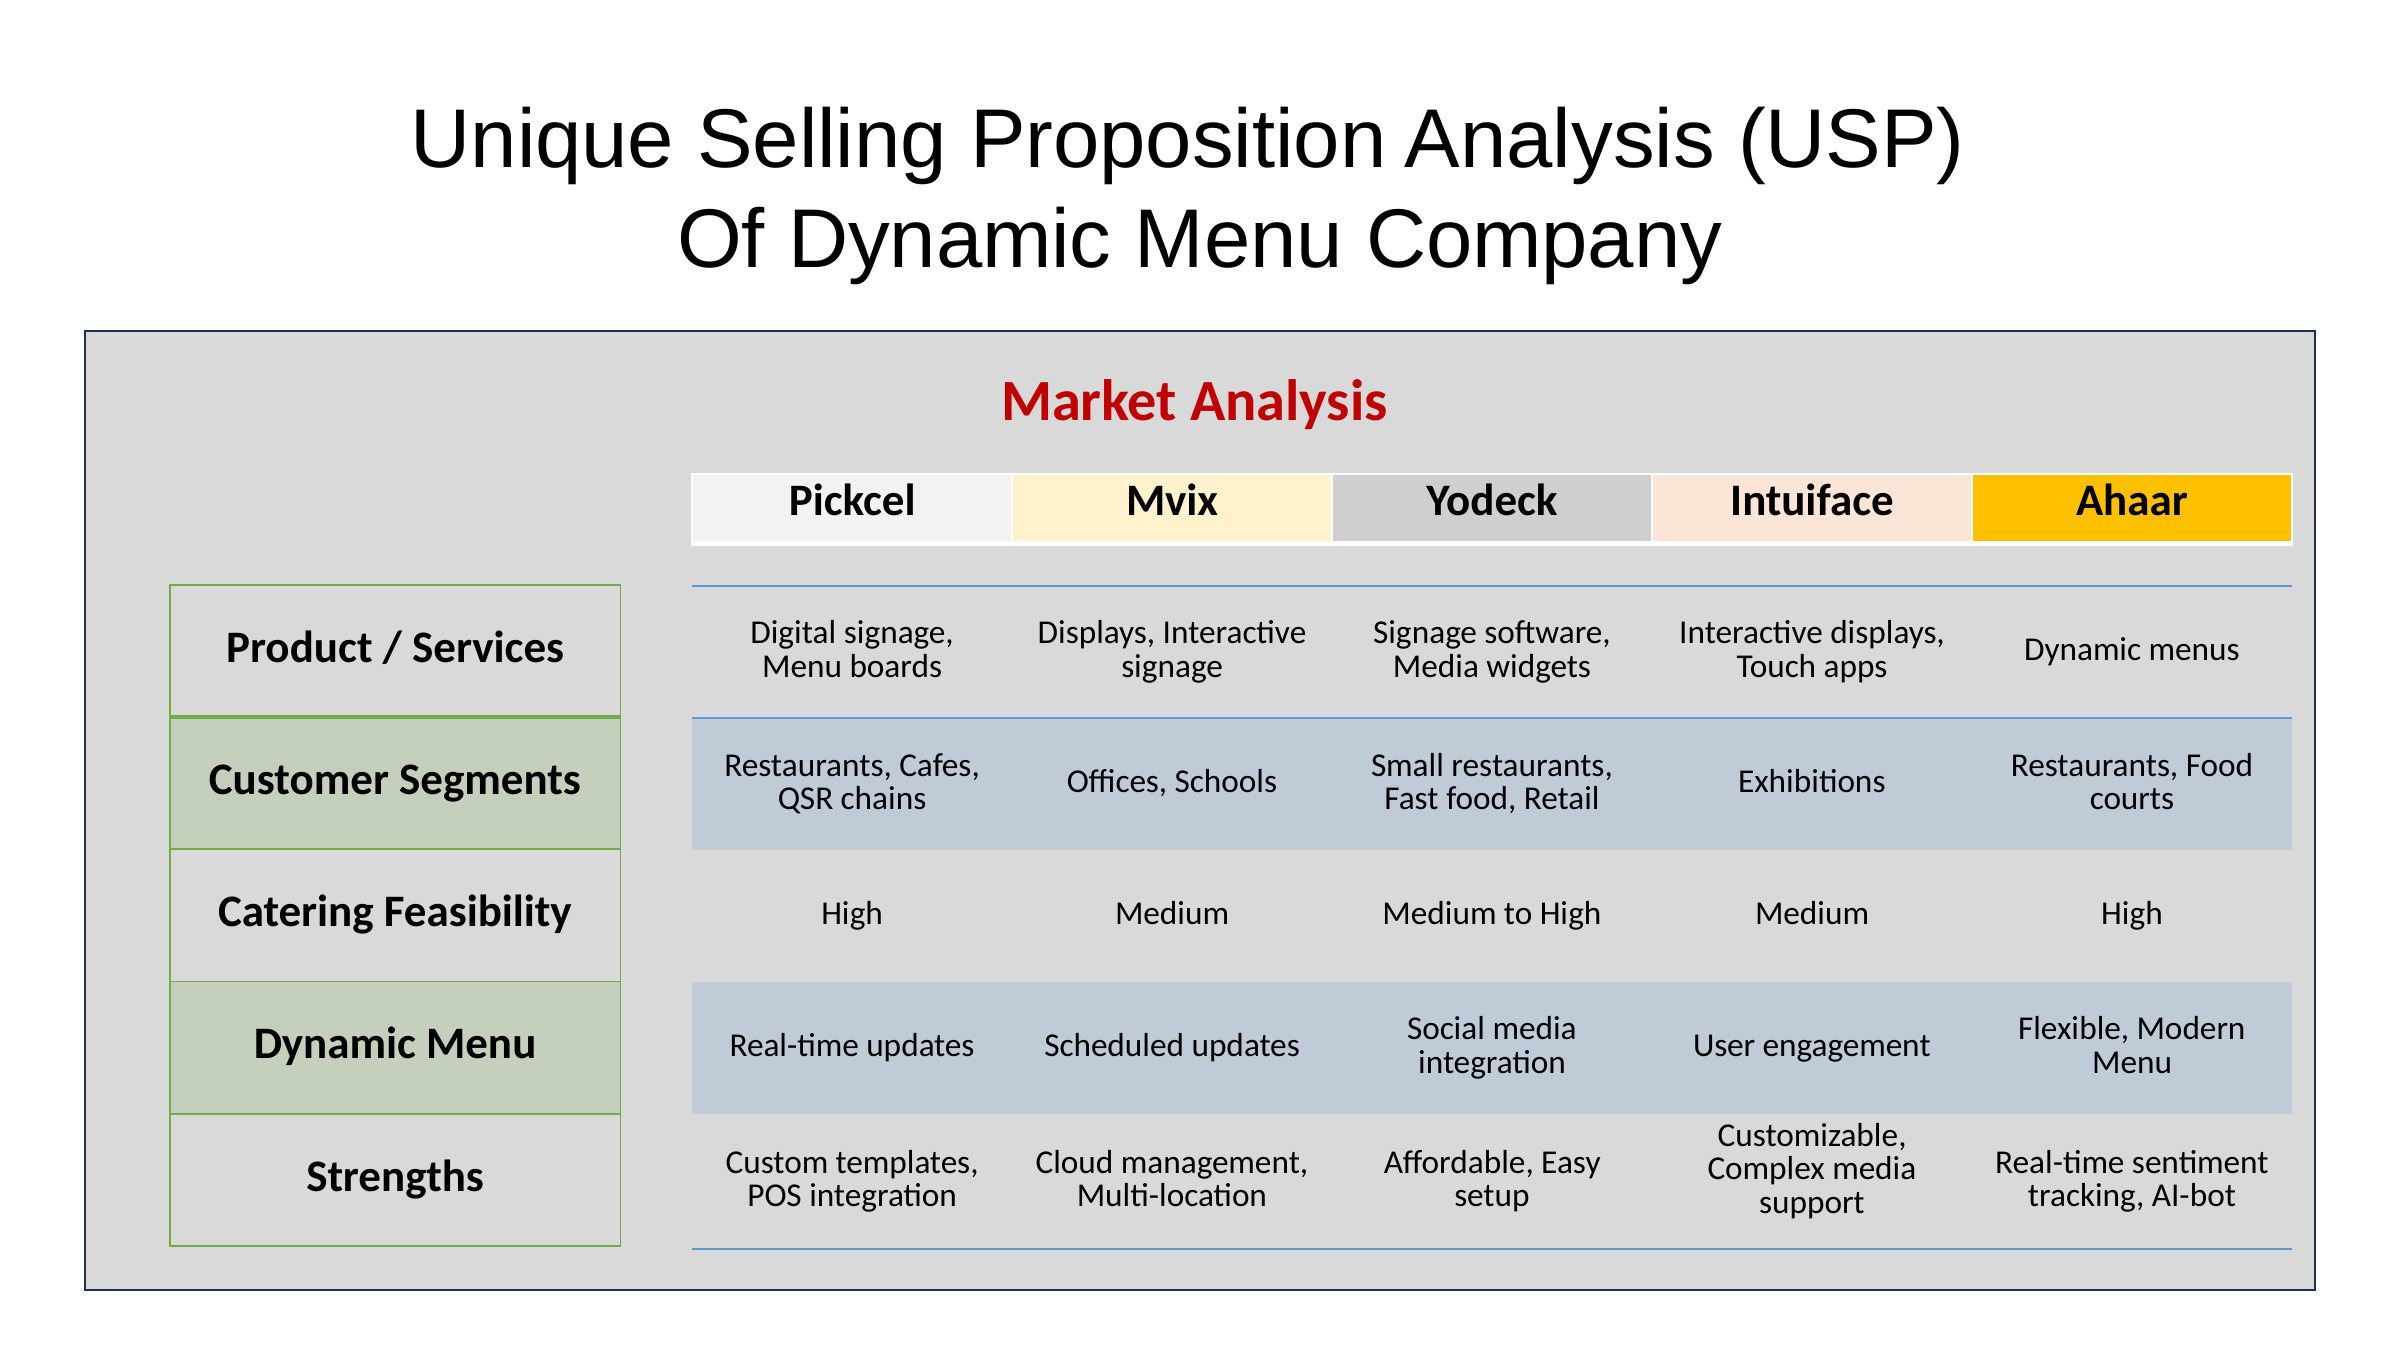

Unique Selling Proposition Analysis (USP)
Of Dynamic Menu Company

Market Analysis
| Pickcel | Mvix | Yodeck | Intuiface | Ahaar |
| --- | --- | --- | --- | --- |
| Product / Services |
| --- |
| Customer Segments |
| Catering Feasibility |
| Dynamic Menu |
| Strengths |
| Digital signage, Menu boards | Displays, Interactive signage | Signage software, Media widgets | Interactive displays, Touch apps | Dynamic menus |
| --- | --- | --- | --- | --- |
| Restaurants, Cafes, QSR chains | Offices, Schools | Small restaurants, Fast food, Retail | Exhibitions | Restaurants, Food courts |
| High | Medium | Medium to High | Medium | High |
| Real-time updates | Scheduled updates | Social media integration | User engagement | Flexible, Modern Menu |
| Custom templates, POS integration | Cloud management, Multi-location | Affordable, Easy setup | Customizable, Complex media support | Real-time sentiment tracking, AI-bot |